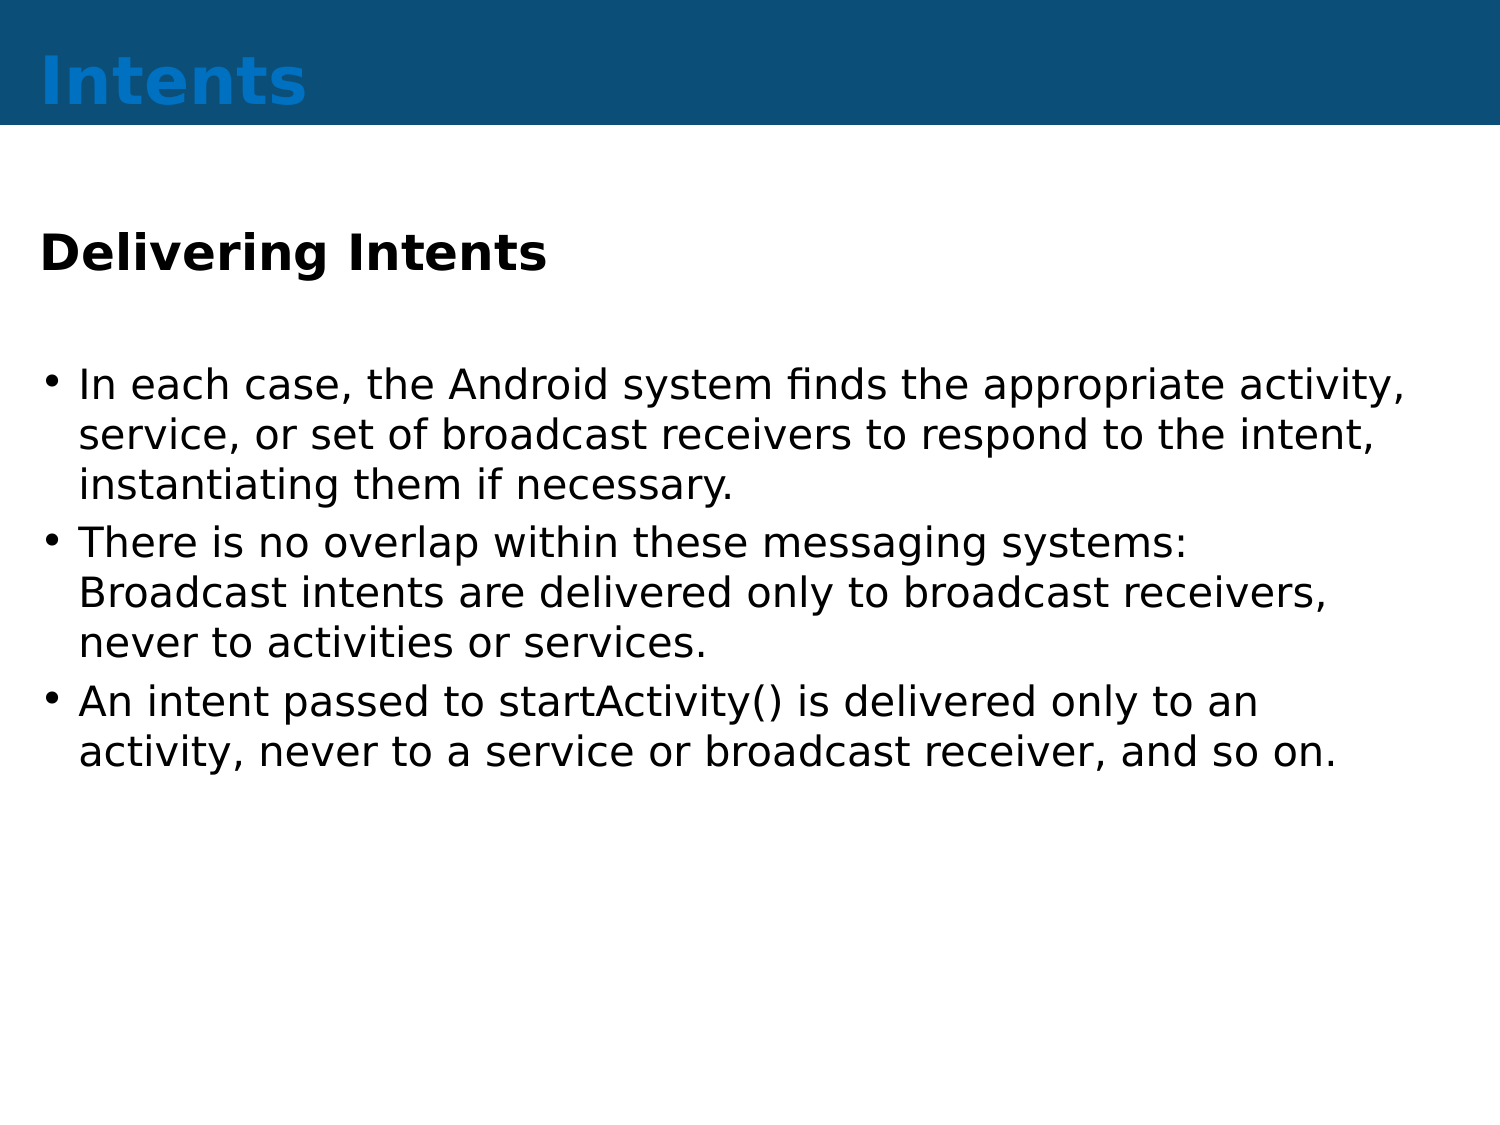

# Intents
Delivering Intents
In each case, the Android system finds the appropriate activity, service, or set of broadcast receivers to respond to the intent, instantiating them if necessary.
There is no overlap within these messaging systems: Broadcast intents are delivered only to broadcast receivers, never to activities or services.
An intent passed to startActivity() is delivered only to an activity, never to a service or broadcast receiver, and so on.